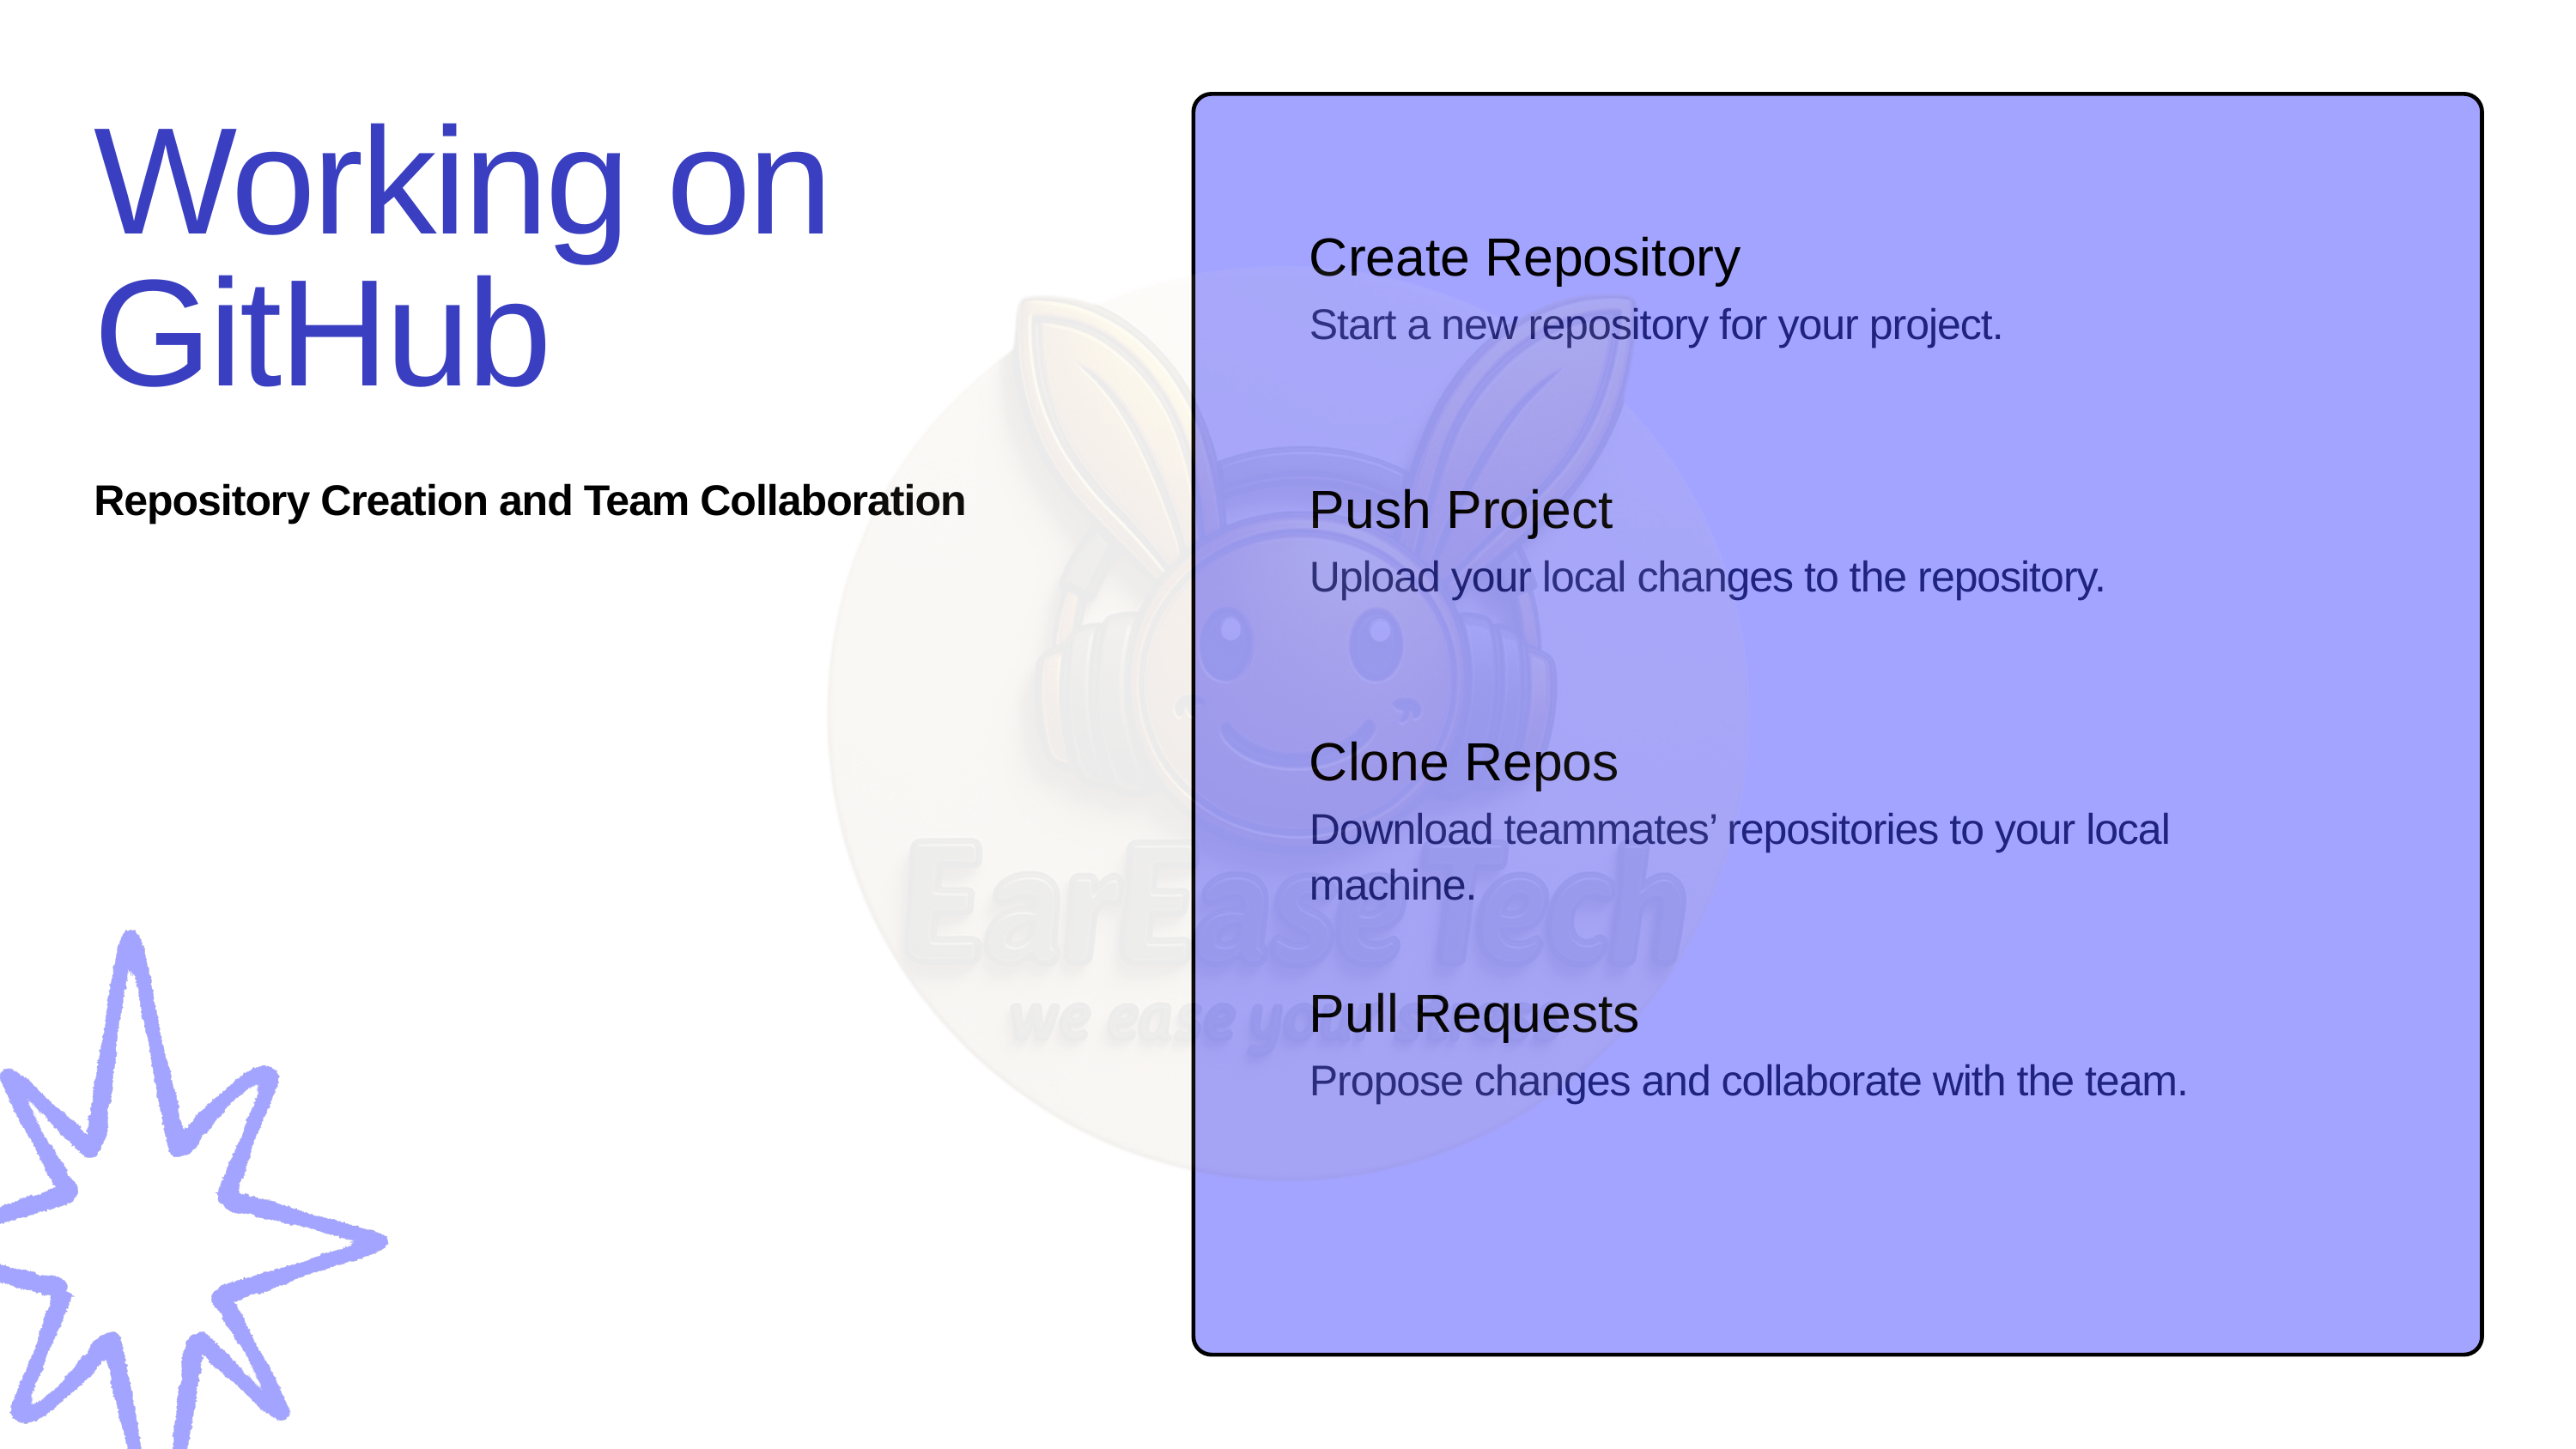

Working on GitHub
Repository Creation and Team Collaboration

Create Repository
Start a new repository for your project.

Push Project
Upload your local changes to the repository.
Clone Repos
Download teammates’ repositories to your local machine.

Pull Requests
Propose changes and collaborate with the team.